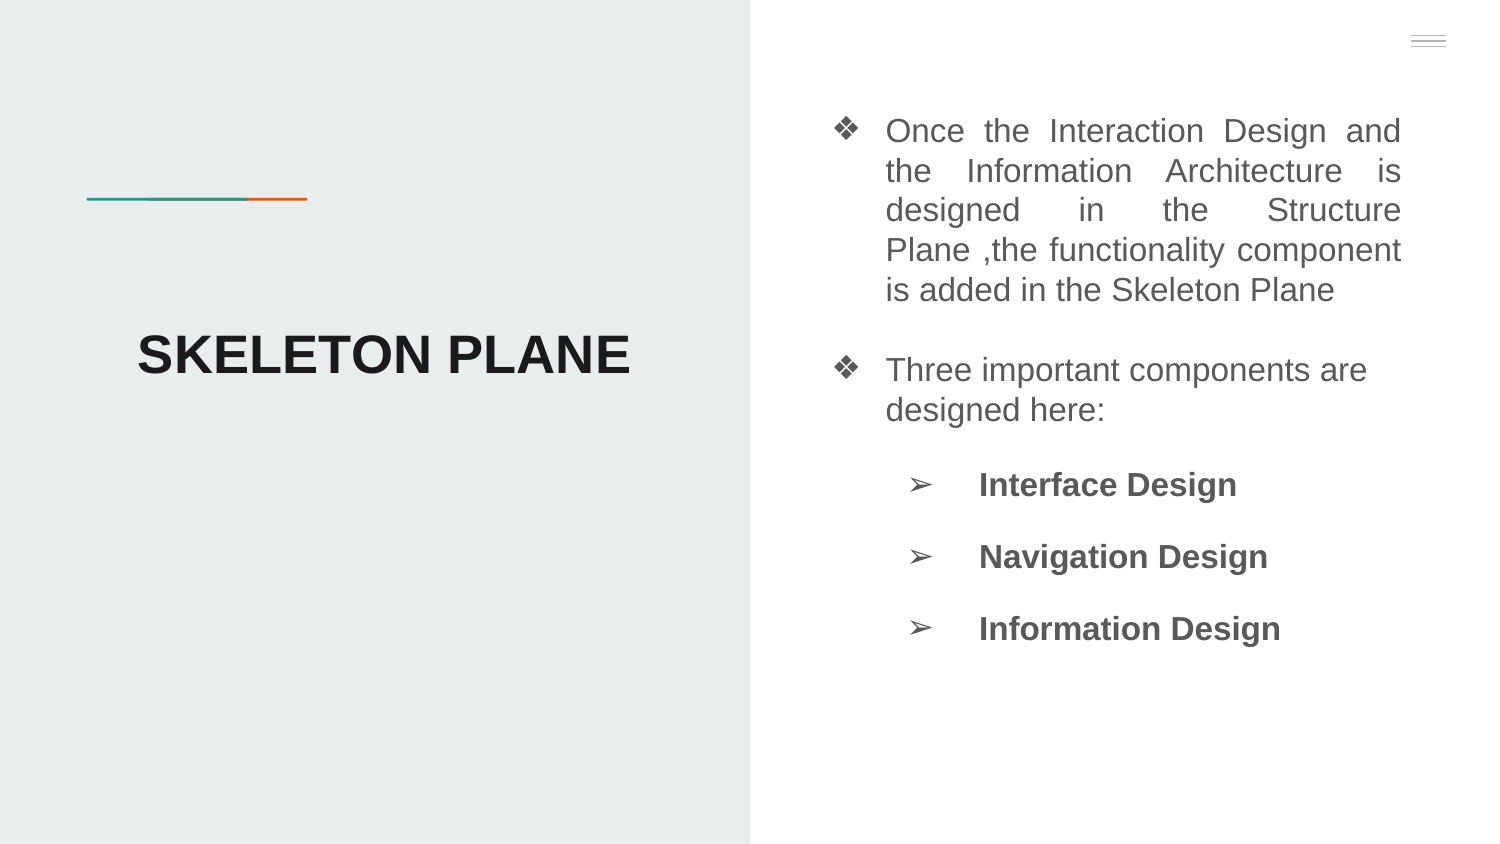

Once the Interaction Design and the Information Architecture is designed in the Structure Plane ,the functionality component is added in the Skeleton Plane

Three important components are designed here:

  Interface Design

  Navigation Design

  Information Design

# SKELETON PLANE